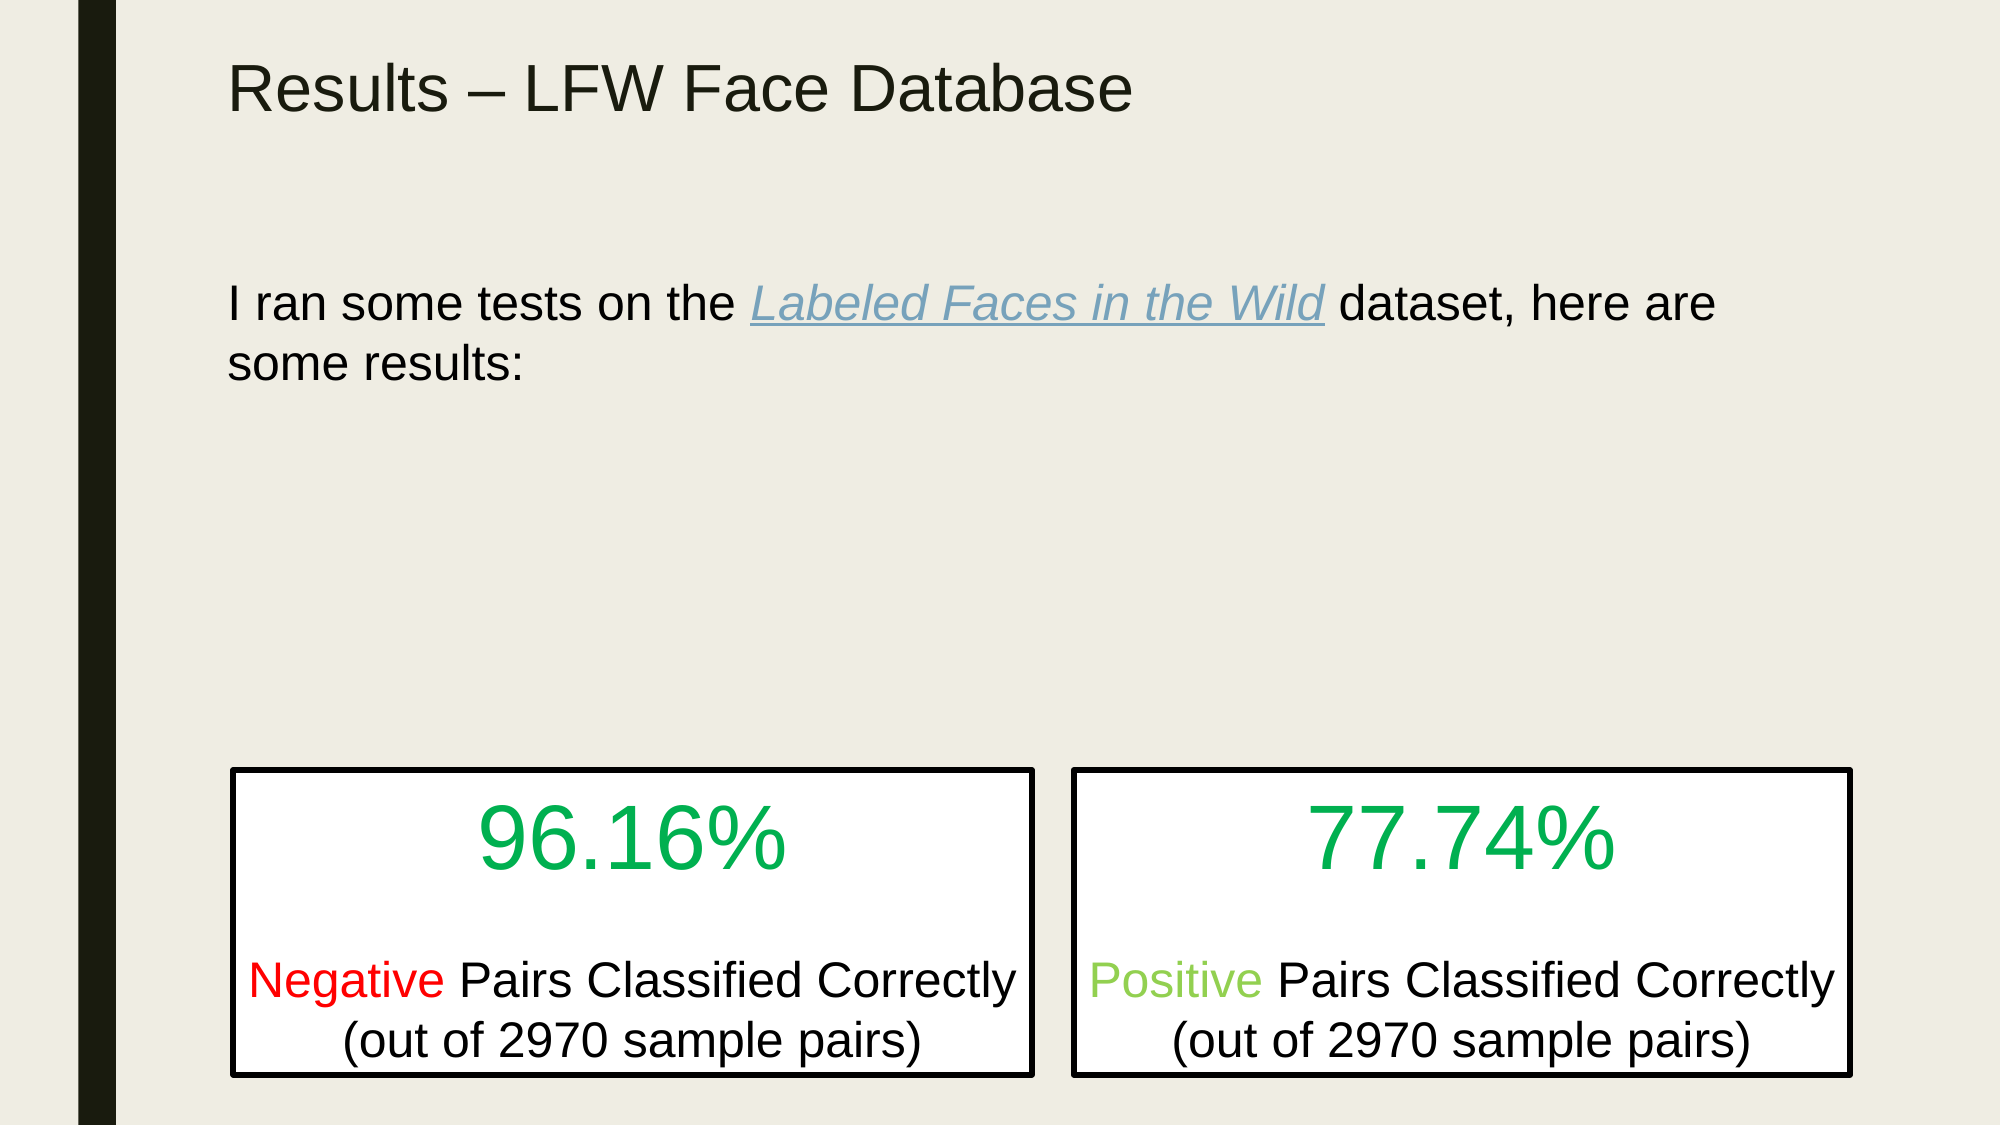

# Results – LFW Face Database
I ran some tests on the Labeled Faces in the Wild dataset, here are some results:
96.16%

Negative Pairs Classified Correctly
(out of 2970 sample pairs)
77.74%

Positive Pairs Classified Correctly
(out of 2970 sample pairs)